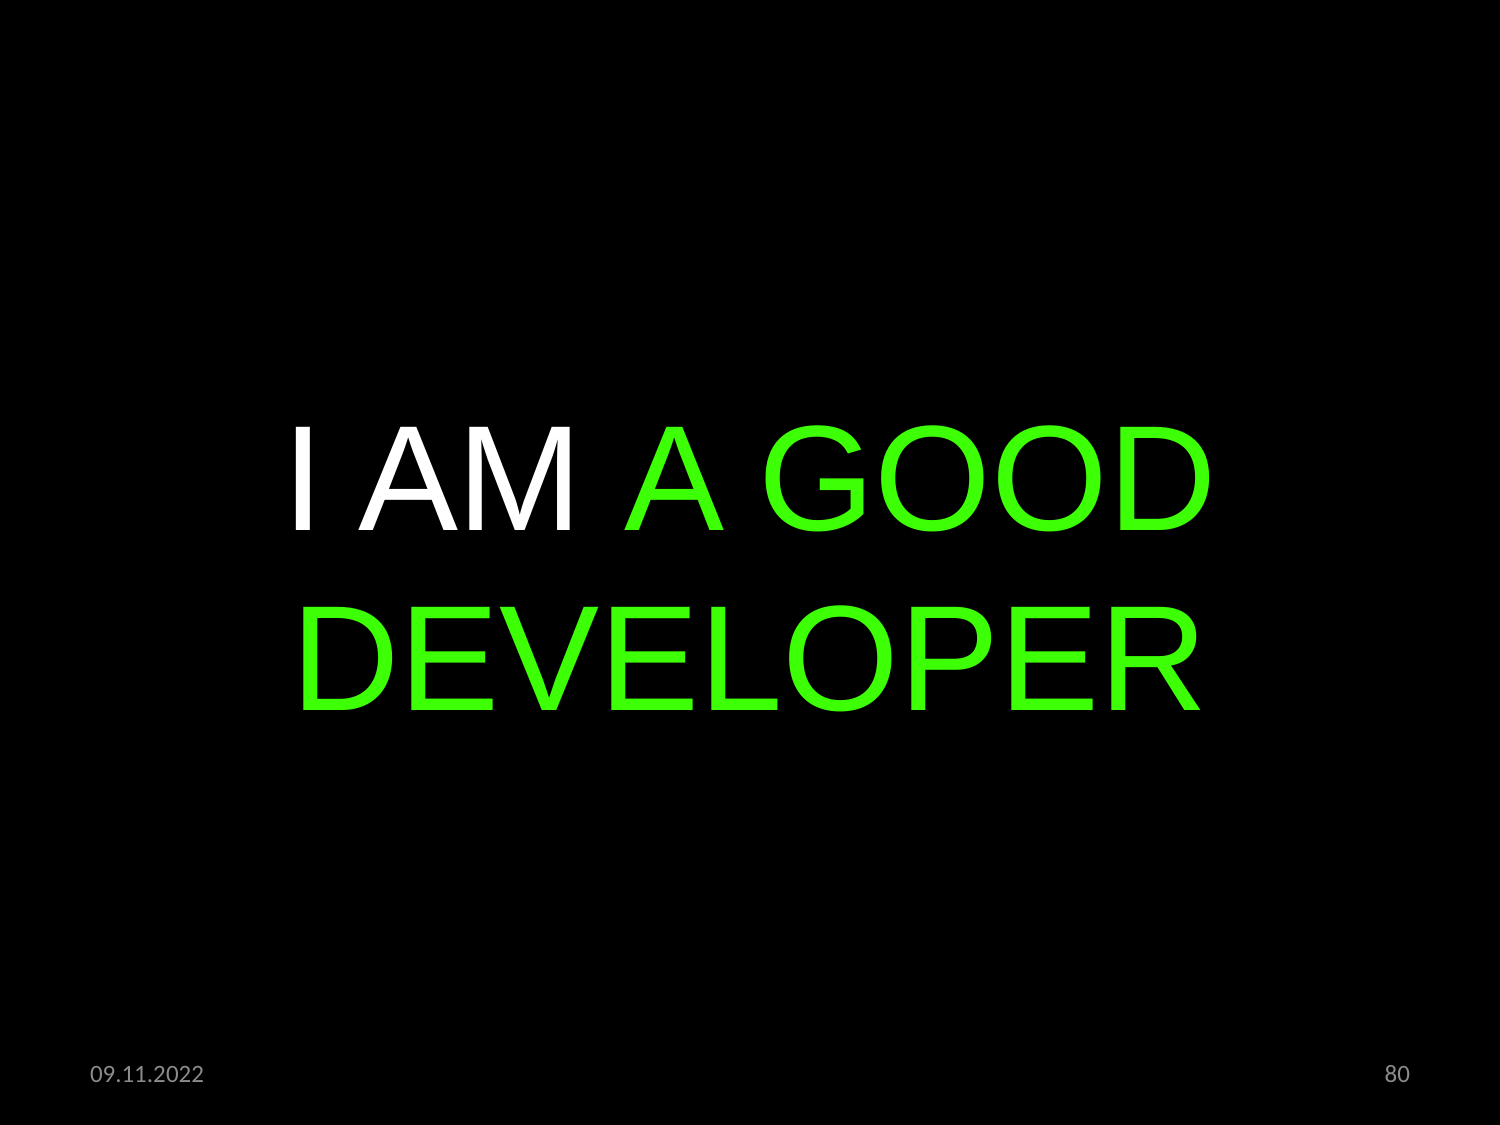

I AM A GOOD DEVELOPER
09.11.2022
80